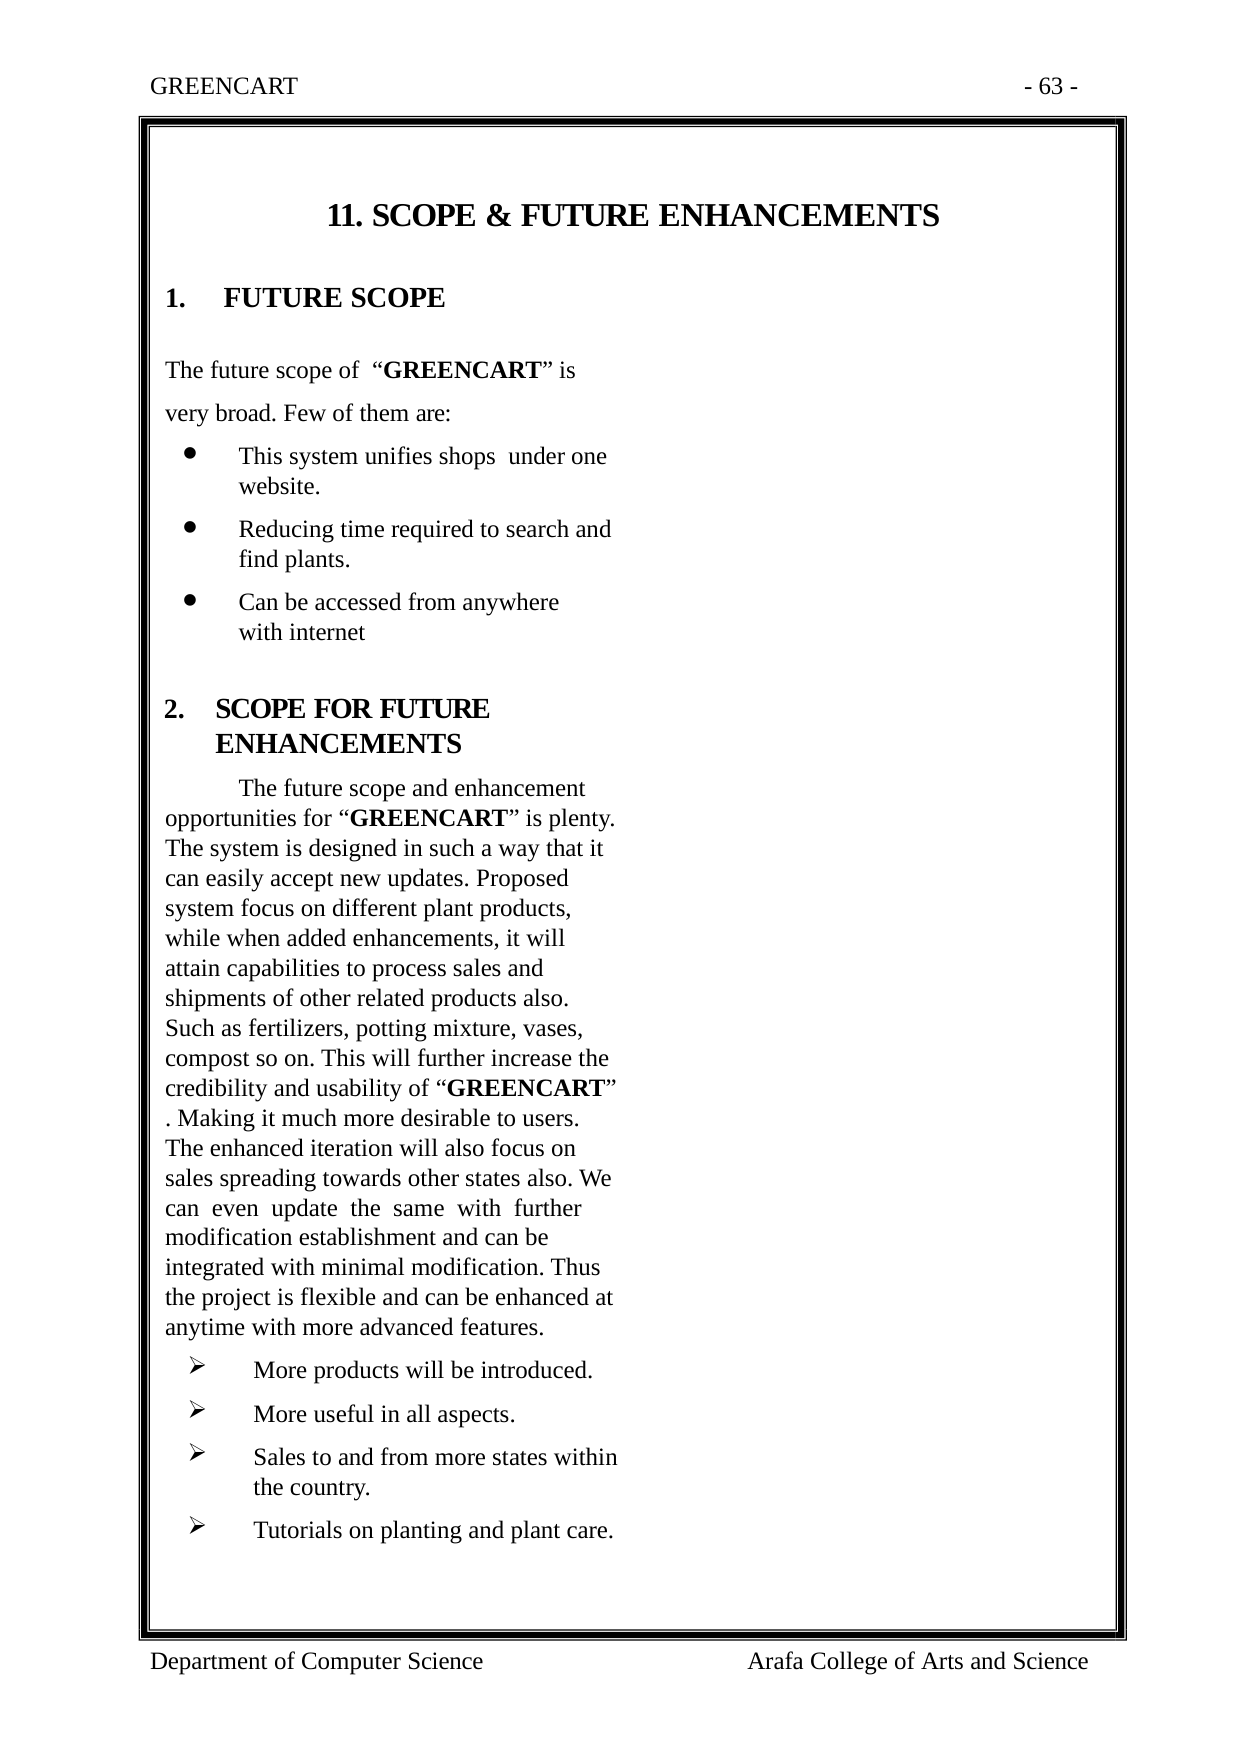

GREENCART
- 63 -

11. SCOPE & FUTURE ENHANCEMENTS

FUTURE SCOPE
The future scope of  “GREENCART” is very broad. Few of them are:
This system unifies shops  under one website.
Reducing time required to search and find plants.
Can be accessed from anywhere with internet

SCOPE FOR FUTURE ENHANCEMENTS
The future scope and enhancement opportunities for “GREENCART” is plenty. The system is designed in such a way that it can easily accept new updates. Proposed system focus on different plant products, while when added enhancements, it will attain capabilities to process sales and shipments of other related products also. Such as fertilizers, potting mixture, vases, compost so on. This will further increase the credibility and usability of “GREENCART” . Making it much more desirable to users. The enhanced iteration will also focus on sales spreading towards other states also. We  can  even  update  the  same  with  further modification establishment and can be integrated with minimal modification. Thus the project is flexible and can be enhanced at anytime with more advanced features.
More products will be introduced.
More useful in all aspects.
Sales to and from more states within the country.
Tutorials on planting and plant care.
Department of Computer Science
Arafa College of Arts and Science